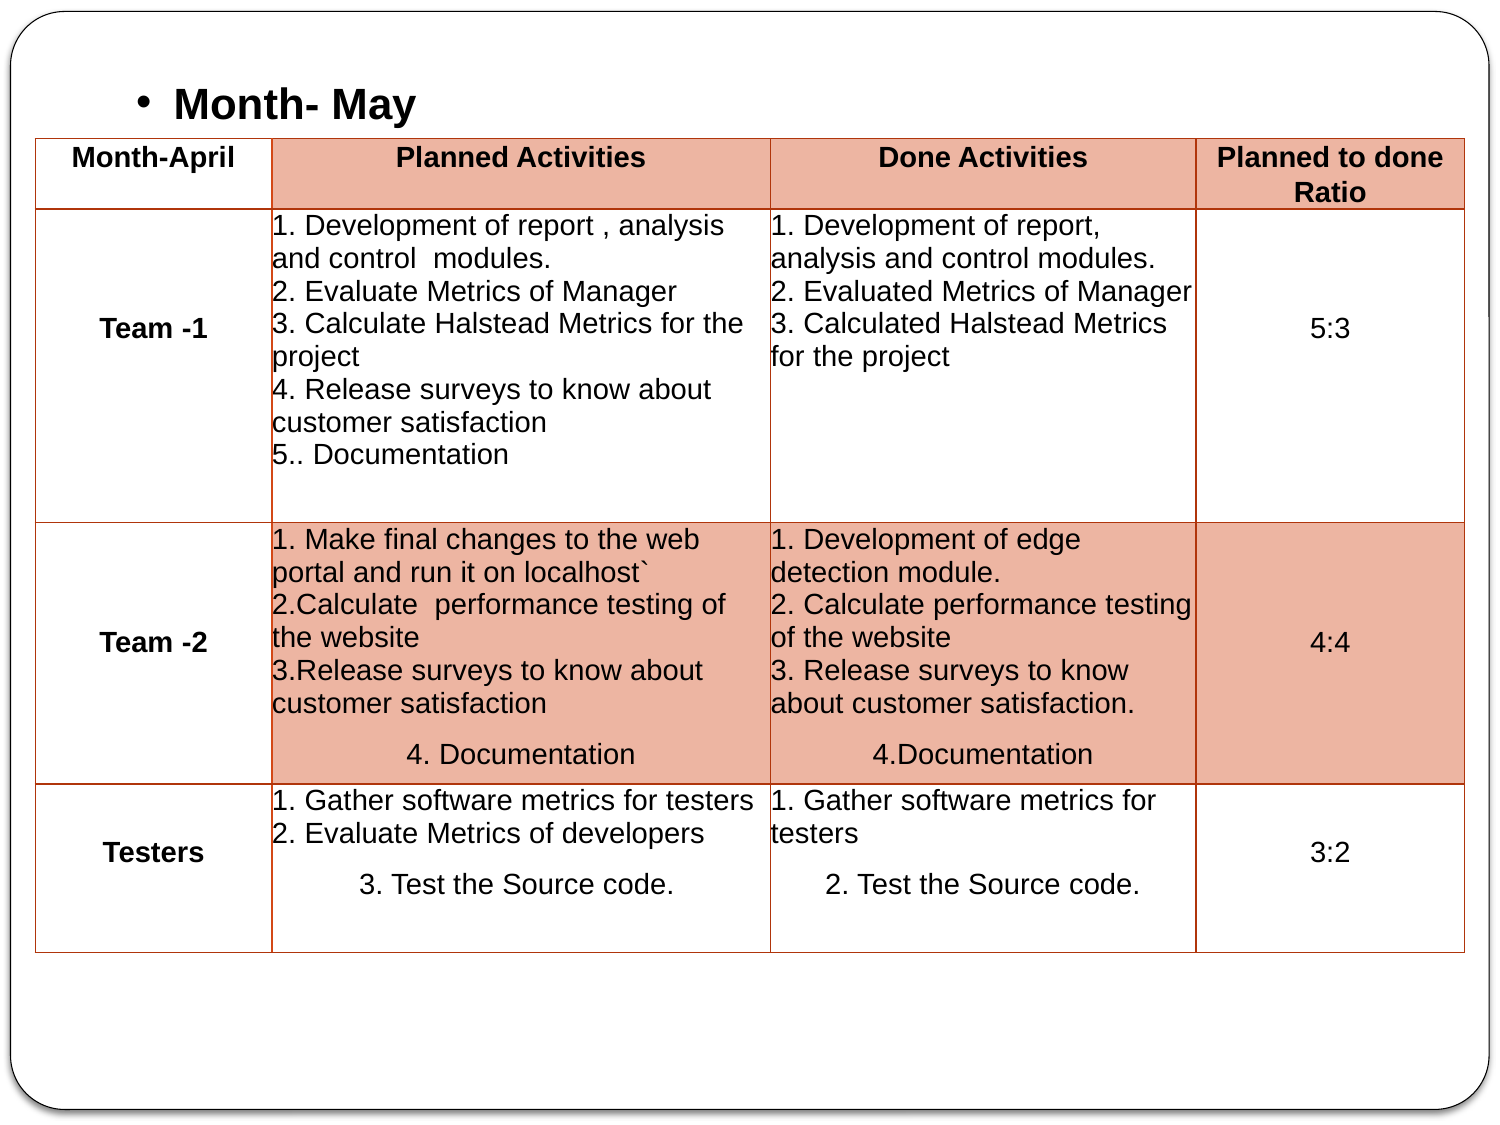

Month- May
| Month-April | Planned Activities | Done Activities | Planned to done Ratio |
| --- | --- | --- | --- |
| Team -1 | 1. Development of report , analysis and control modules. 2. Evaluate Metrics of Manager 3. Calculate Halstead Metrics for the project 4. Release surveys to know about customer satisfaction 5.. Documentation | 1. Development of report, analysis and control modules. 2. Evaluated Metrics of Manager 3. Calculated Halstead Metrics for the project | 5:3 |
| Team -2 | 1. Make final changes to the web portal and run it on localhost` 2.Calculate performance testing of the website 3.Release surveys to know about customer satisfaction 4. Documentation | 1. Development of edge detection module. 2. Calculate performance testing of the website  3. Release surveys to know about customer satisfaction. 4.Documentation | 4:4 |
| Testers | 1. Gather software metrics for testers 2. Evaluate Metrics of developers 3. Test the Source code. | 1. Gather software metrics for testers 2. Test the Source code. | 3:2 |